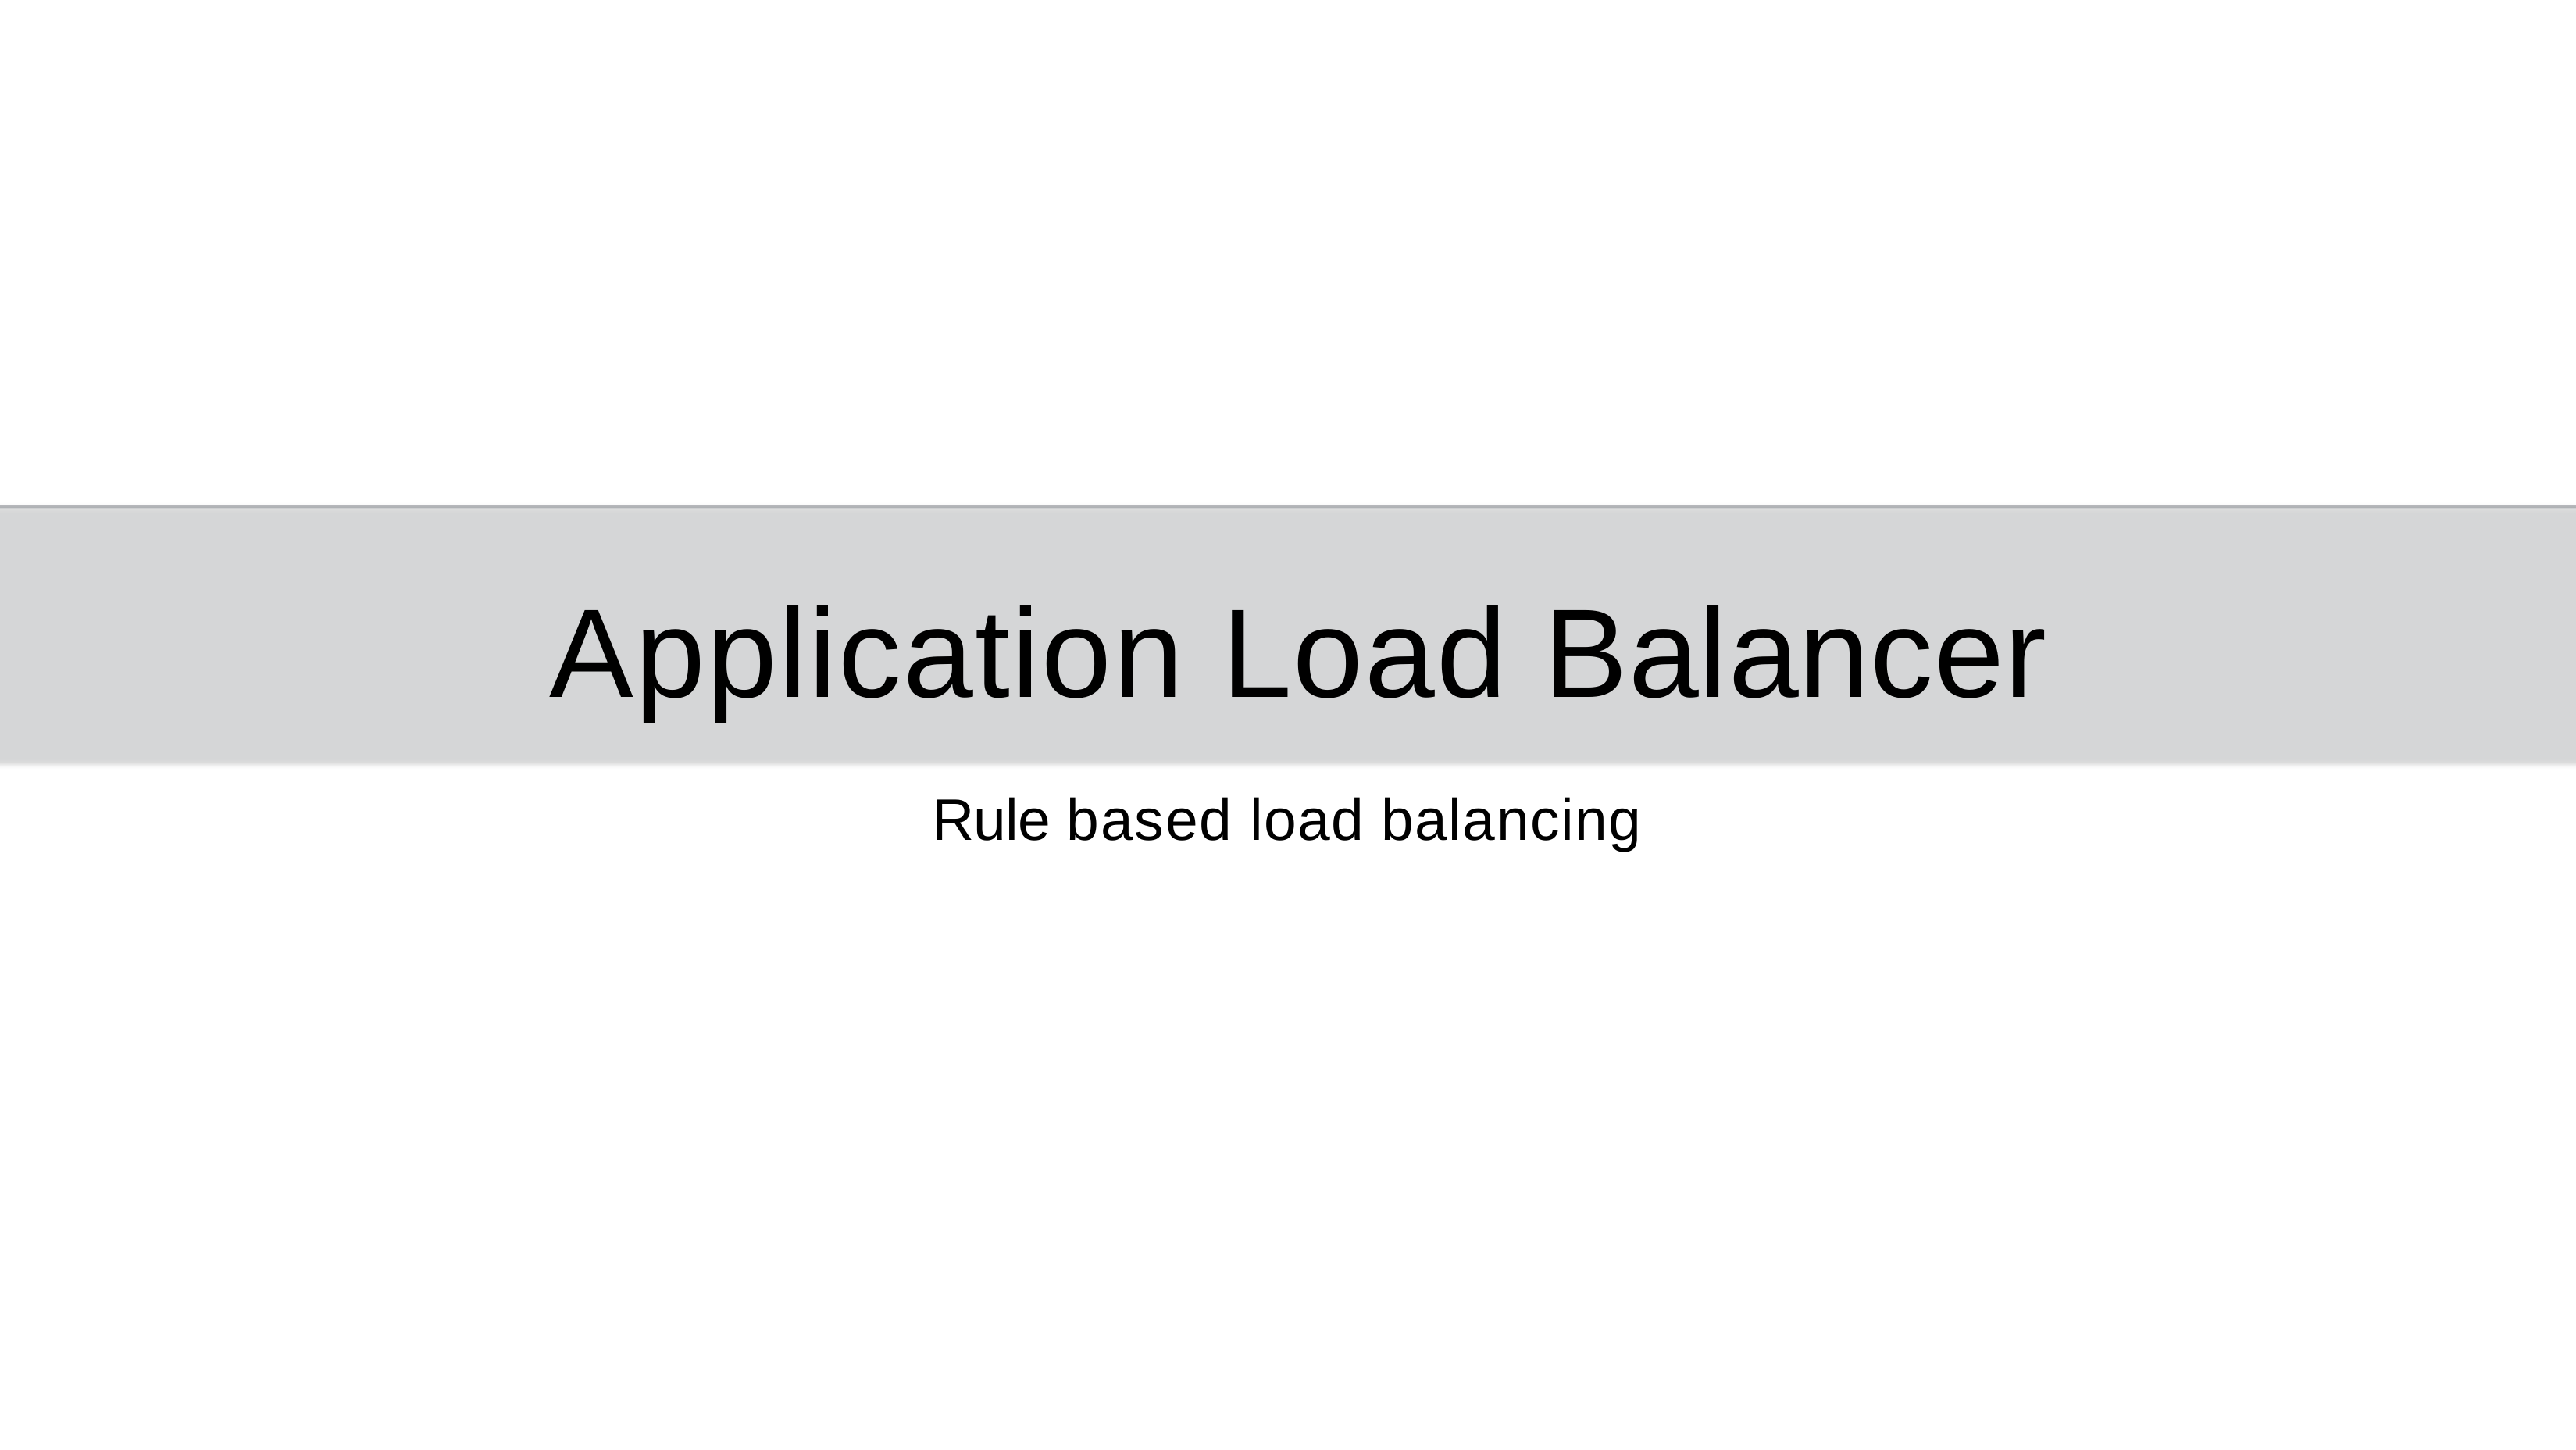

Application Load Balancer
Rule based load balancing